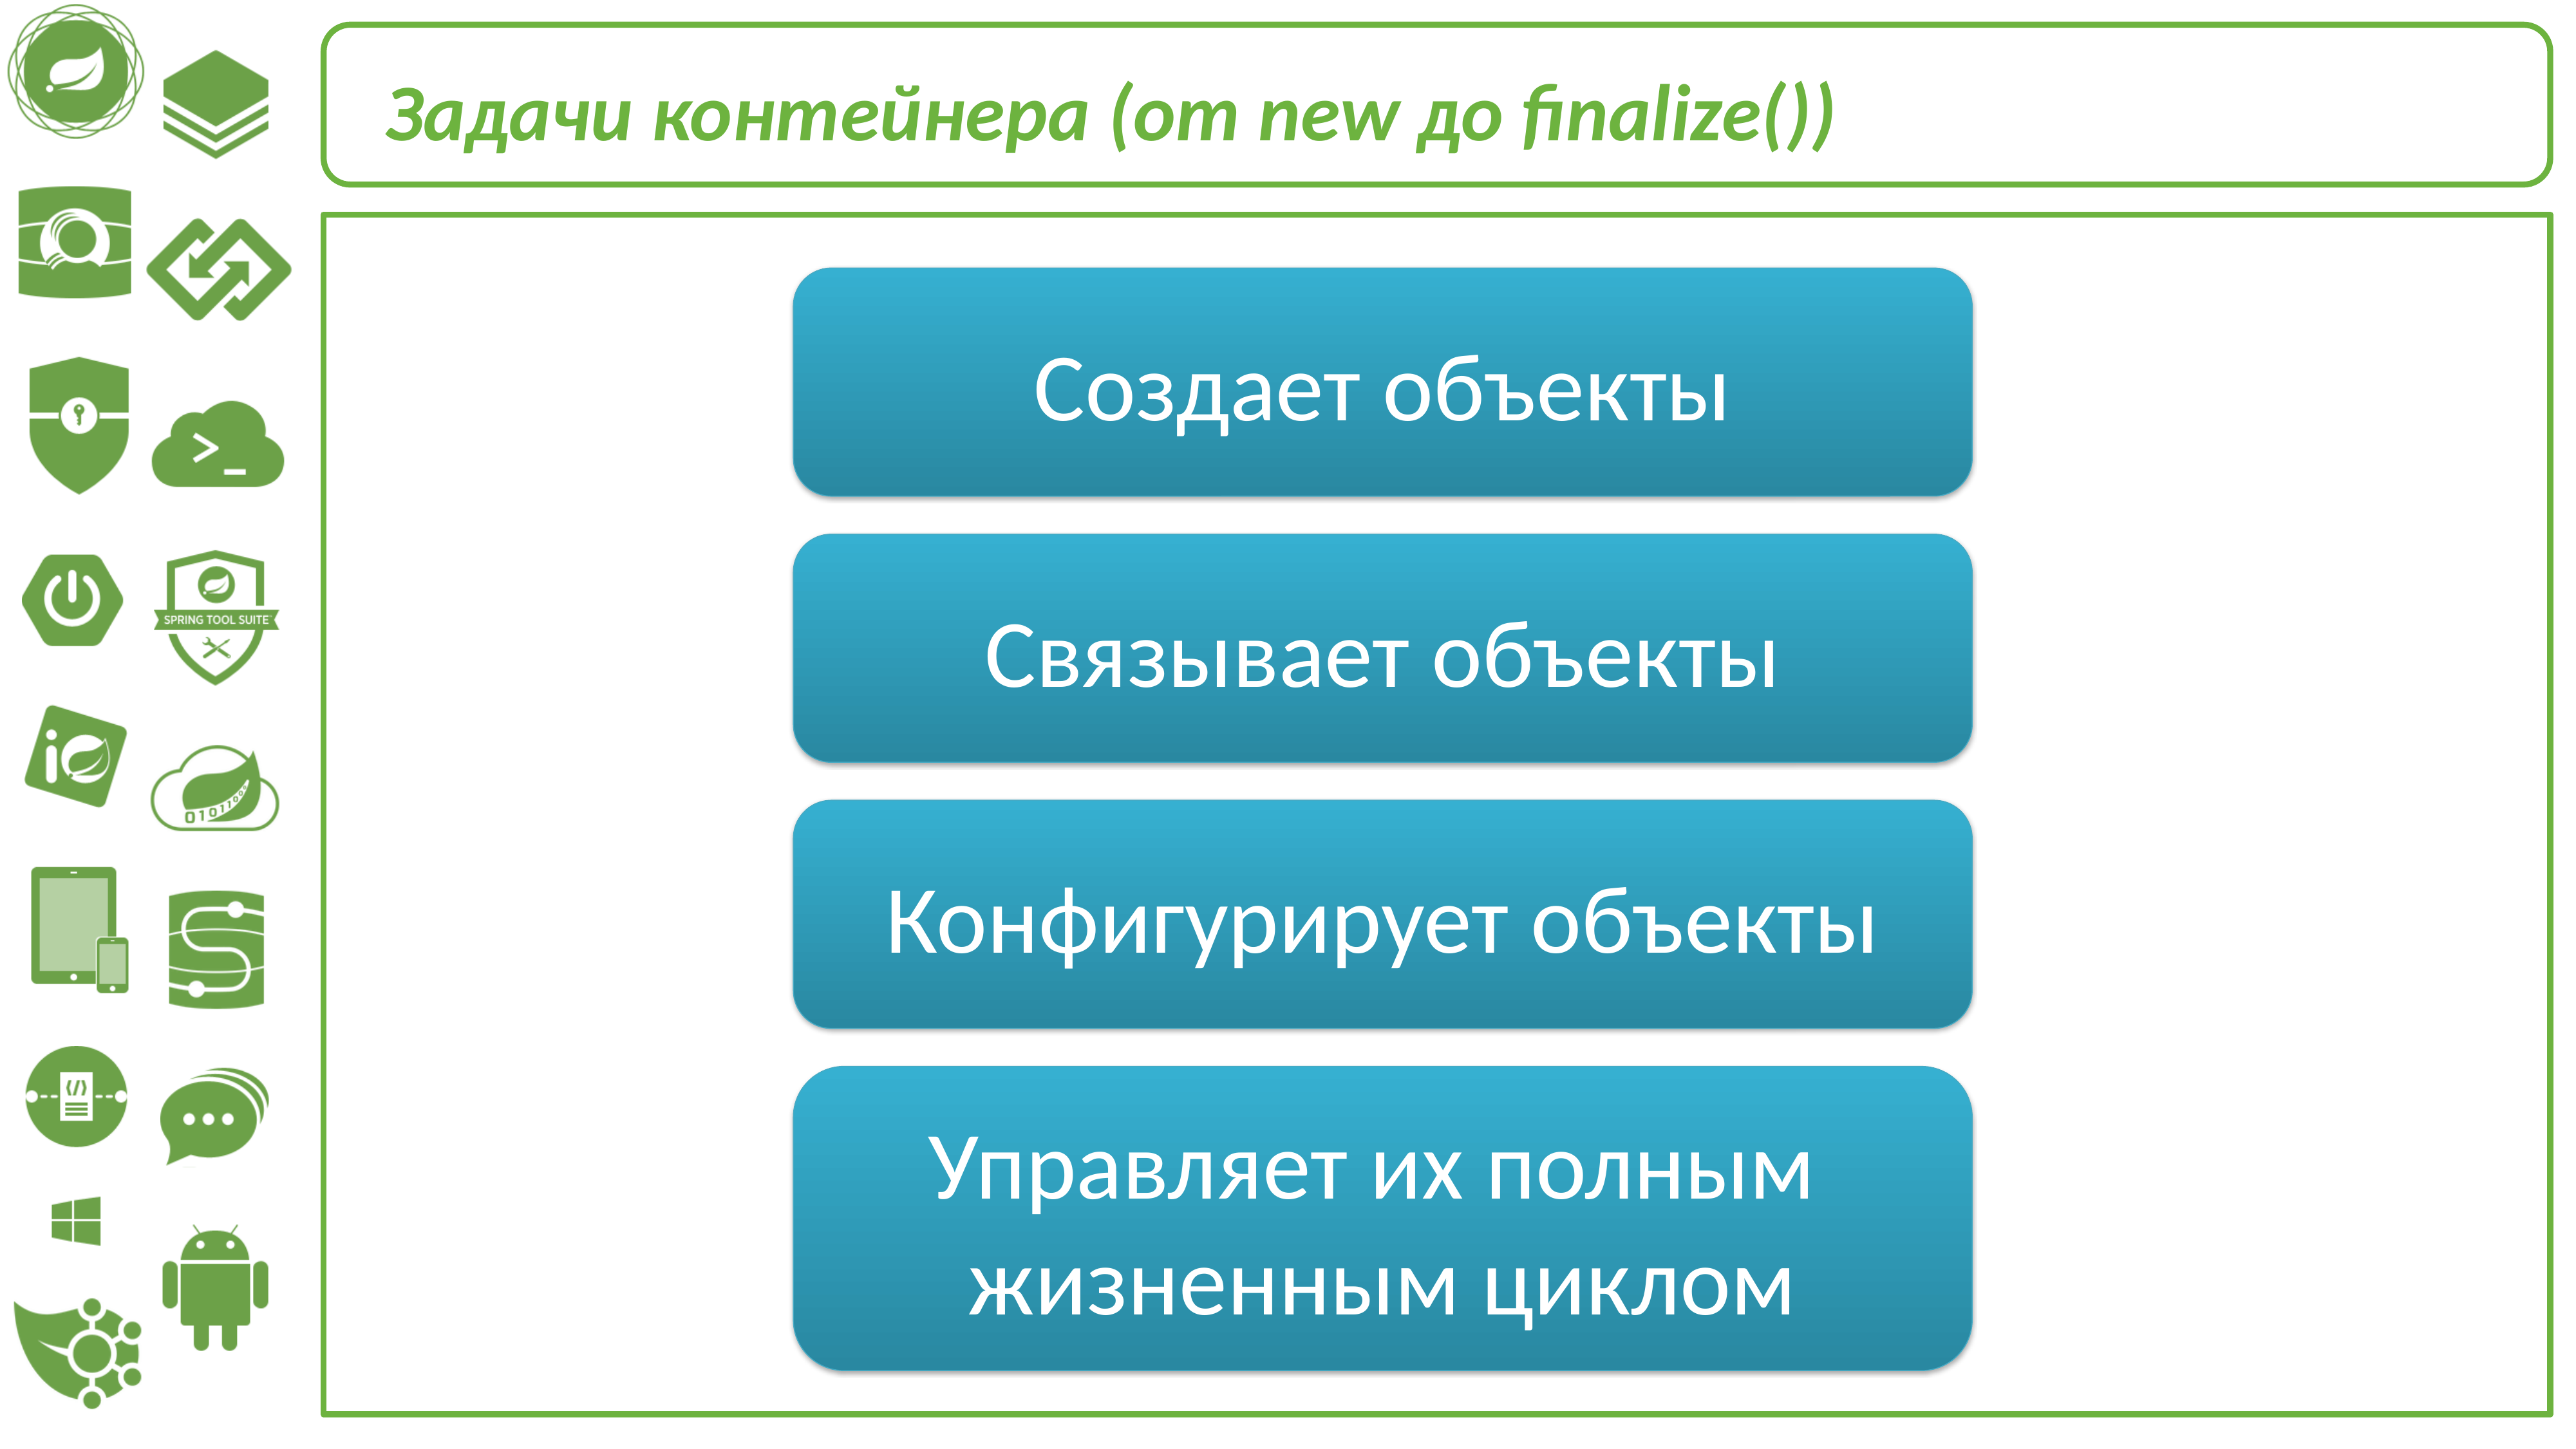

Задачи контейнера (от new до finalize())
Создает объекты
Связывает объекты
Конфигурирует объекты
Управляет их полным
жизненным циклом